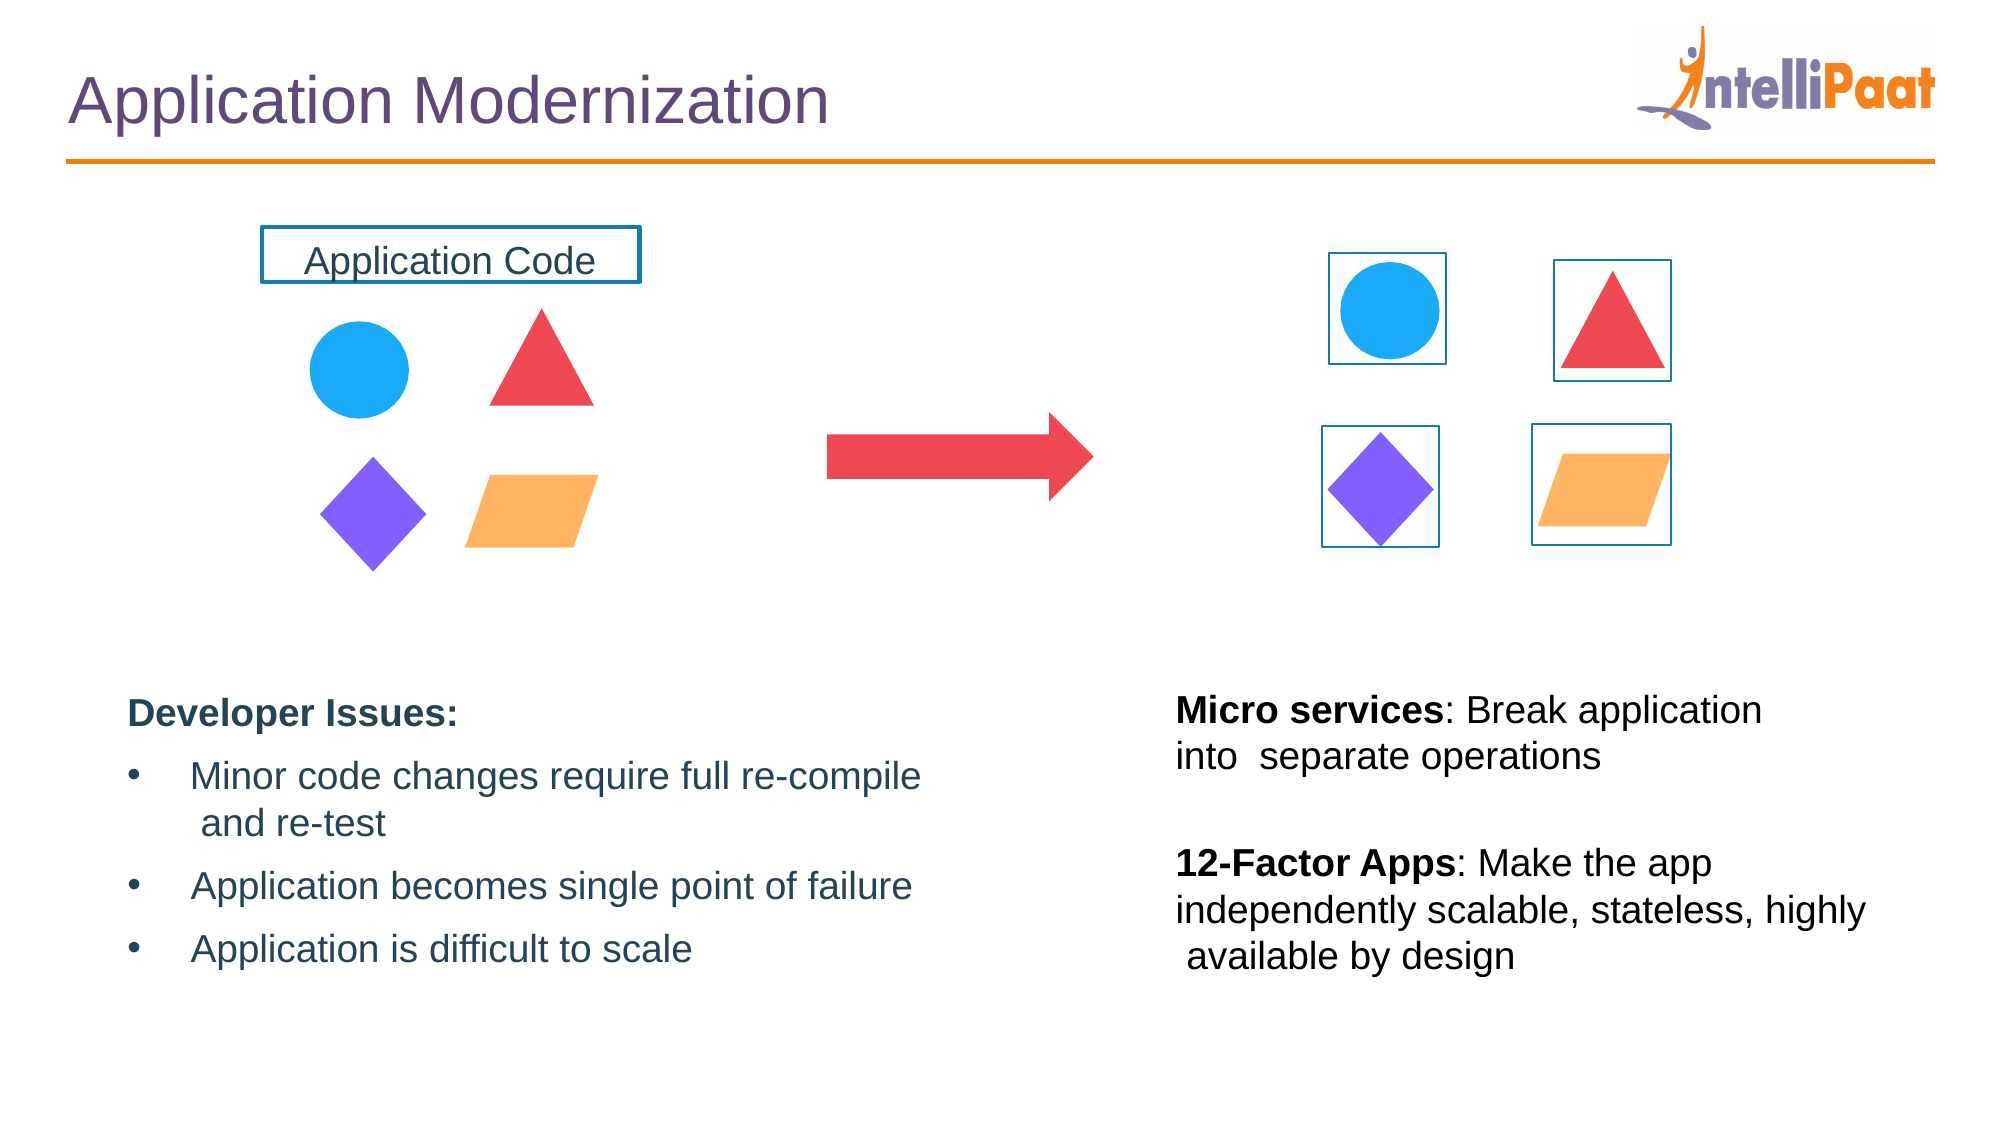

Application Modernization
Application Code

Micro services: Break application into  separate operations
Developer Issues:
Minor code changes require full re-compile  and re-test
Application becomes single point of failure
Application is difficult to scale
12-Factor Apps: Make the app  independently scalable, stateless, highly  available by design